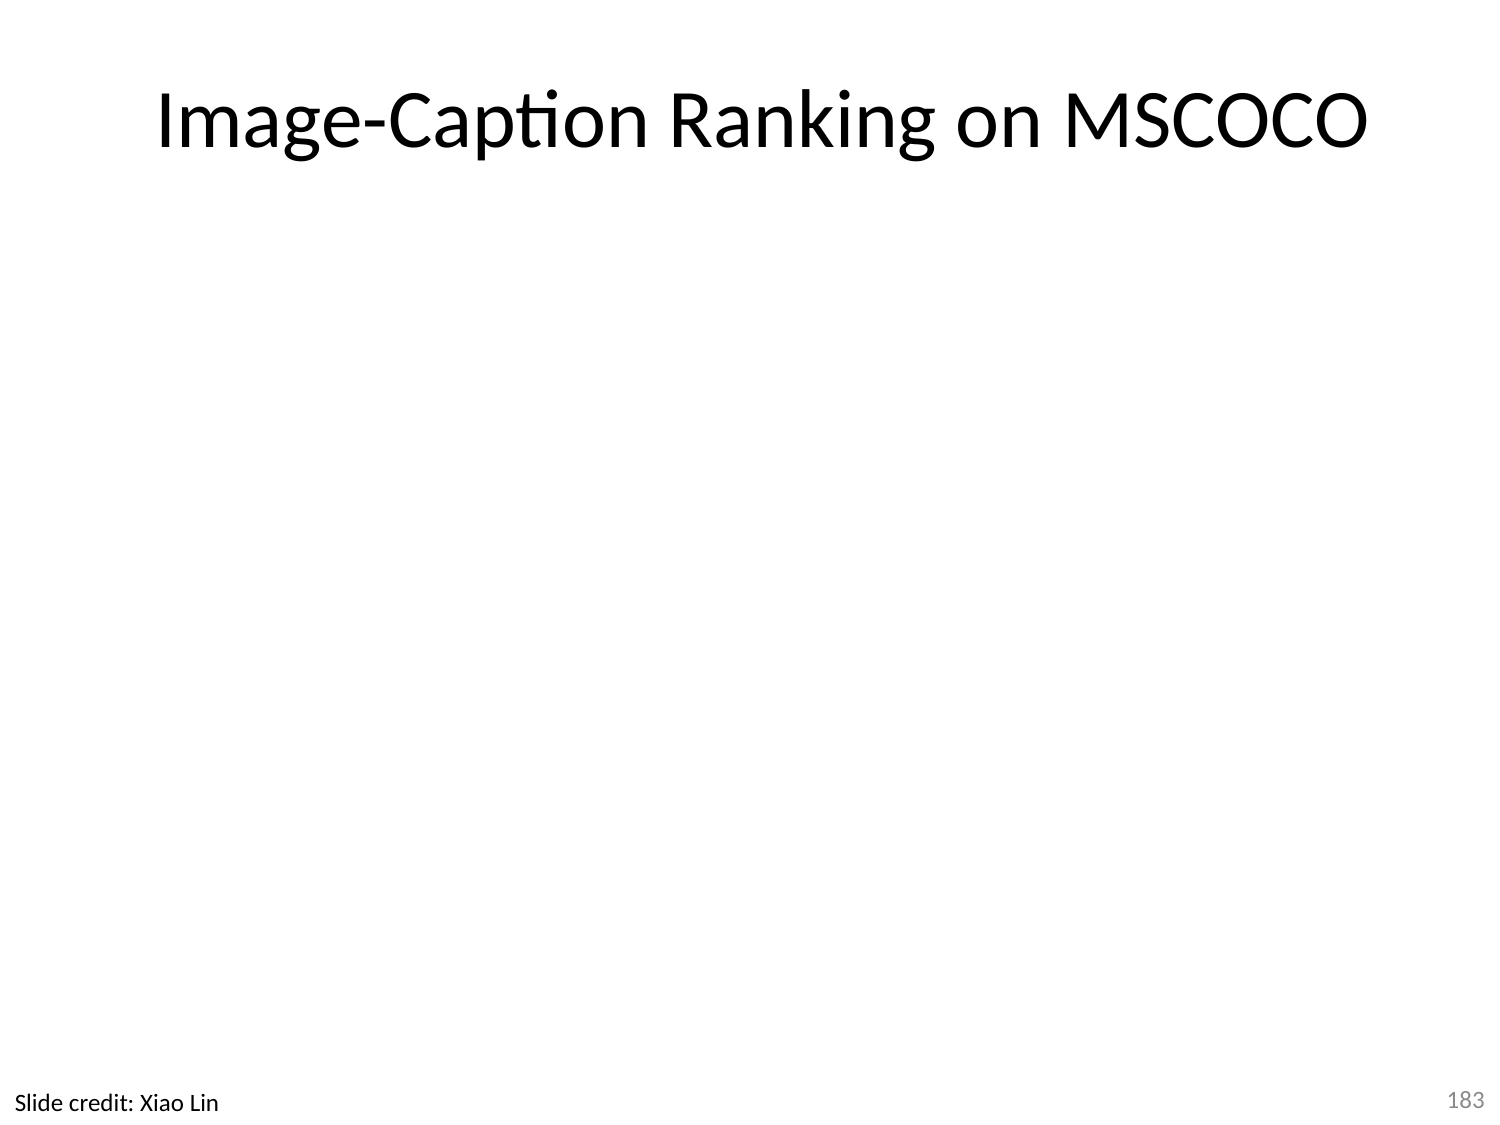

Image-Caption Ranking on MSCOCO
183
Slide credit: Xiao Lin